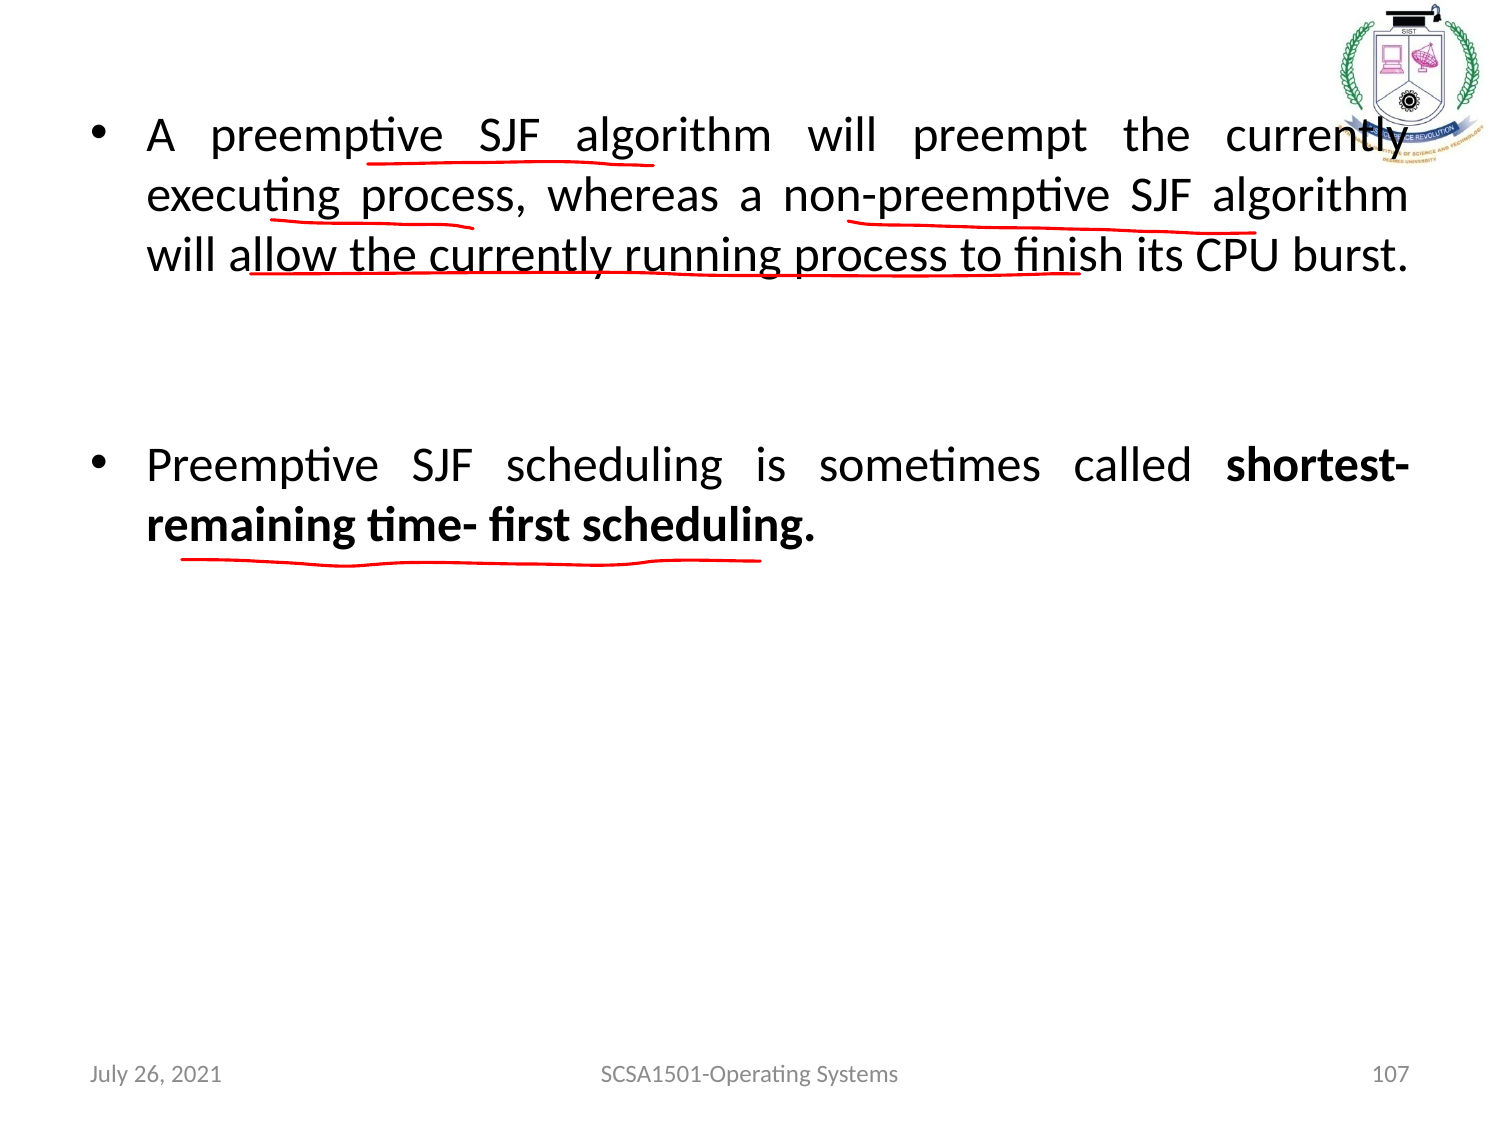

A preemptive SJF algorithm will preempt the currently executing process, whereas a non-preemptive SJF algorithm will allow the currently running process to finish its CPU burst.

Preemptive SJF scheduling is sometimes called shortest-remaining time- first scheduling.
July 26, 2021
SCSA1501-Operating Systems
107